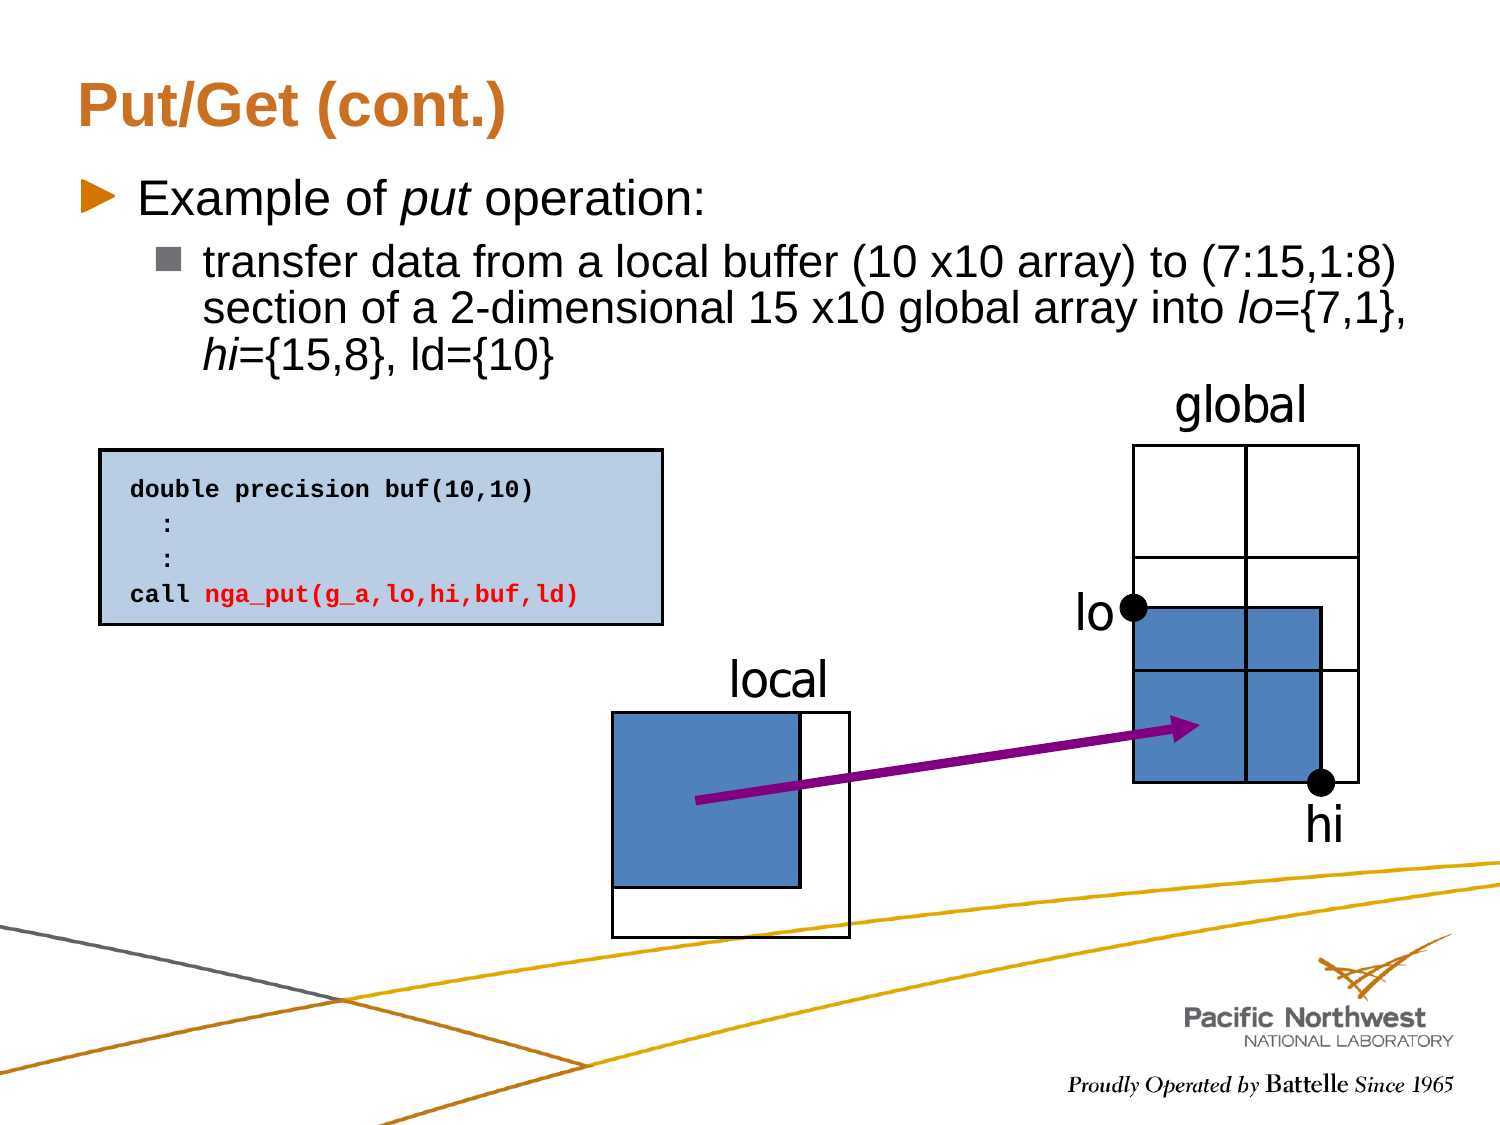

# Put/Get (cont.)
Example of put operation:
transfer data from a local buffer (10 x10 array) to (7:15,1:8) section of a 2-dimensional 15 x10 global array into lo={7,1}, hi={15,8}, ld={10}
global

double precision buf(10,10)
  :
  :
call nga_put(g_a,lo,hi,buf,ld)
lo

local

hi